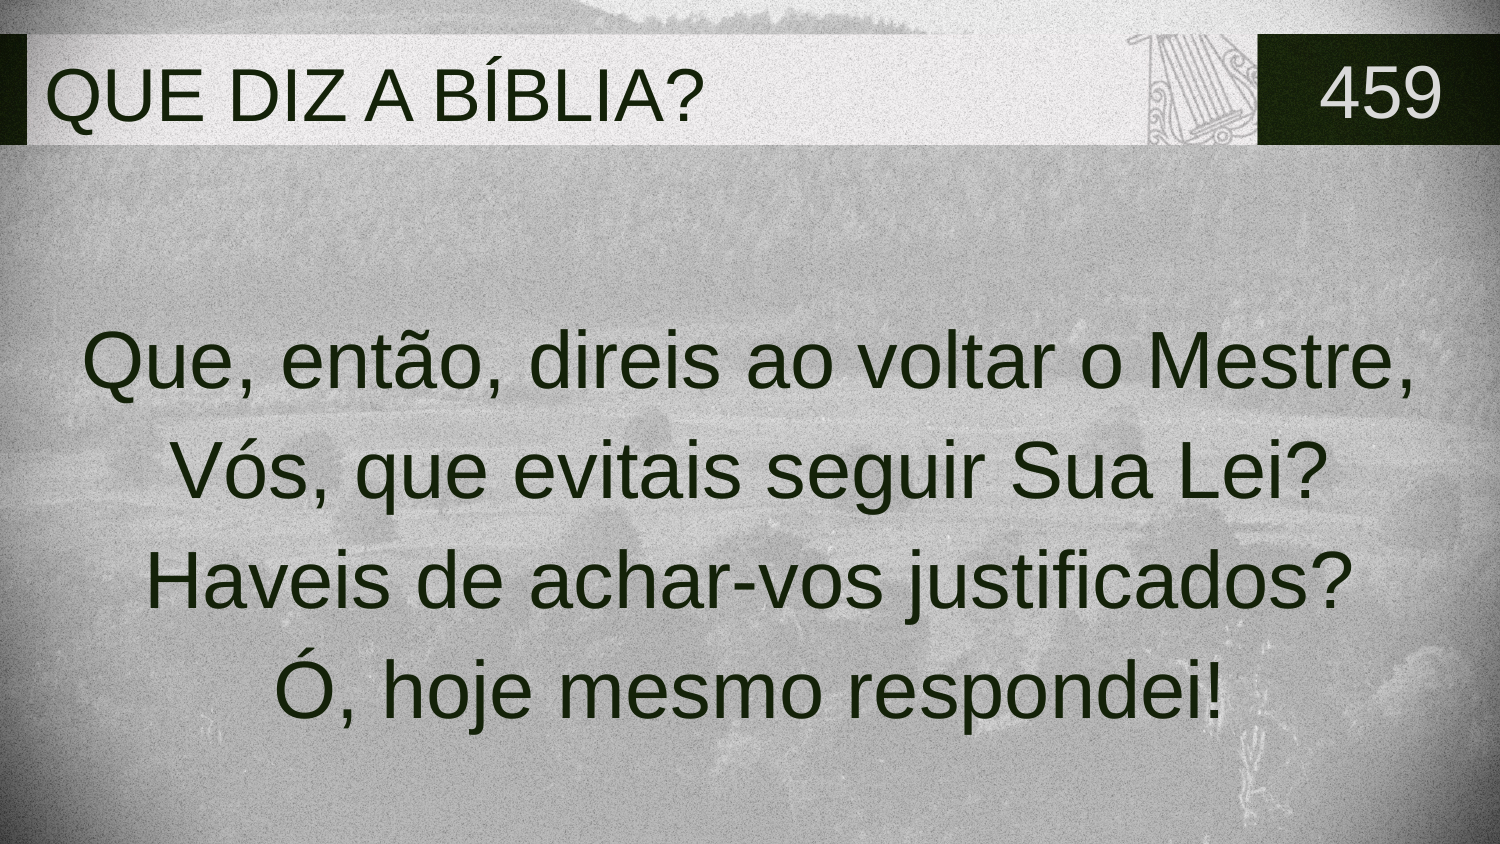

# QUE DIZ A BÍBLIA?
459
Que, então, direis ao voltar o Mestre,
Vós, que evitais seguir Sua Lei?
Haveis de achar-vos justificados?
Ó, hoje mesmo respondei!